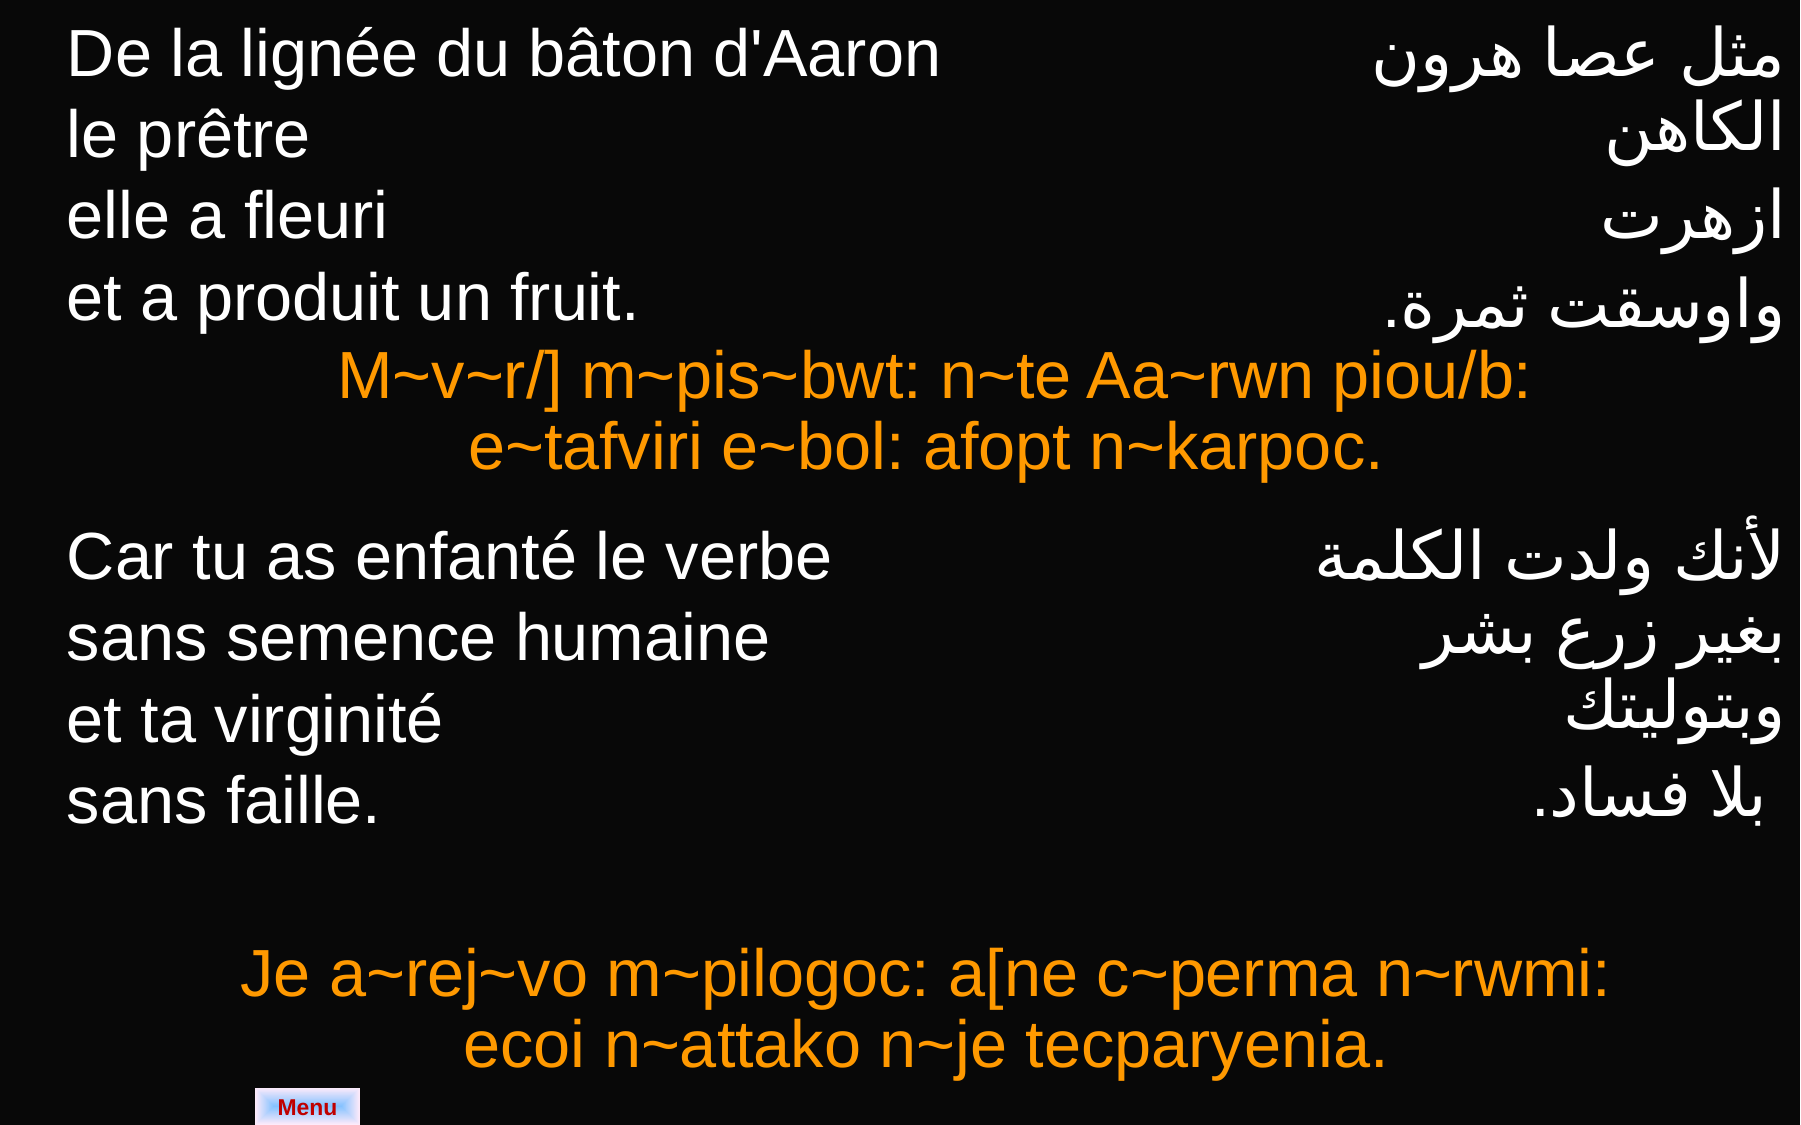

| De la lignée du bâton d'Aaron le prêtre elle a fleuri et a produit un fruit. | مثل عصا هرون الكاهن ازهرت واوسقت ثمرة. |
| --- | --- |
| M~v~r/] m~pis~bwt: n~te Aa~rwn piou/b: e~tafviri e~bol: afopt n~karpoc. |  |
| Car tu as enfanté le verbe sans semence humaine et ta virginité sans faille. | لأنك ولدت الكلمة بغير زرع بشر وبتوليتك بلا فساد. |
| --- | --- |
| Je a~rej~vo m~pilogoc: a[ne c~perma n~rwmi: ecoi n~attako n~je tecparyenia. |  |

Menu